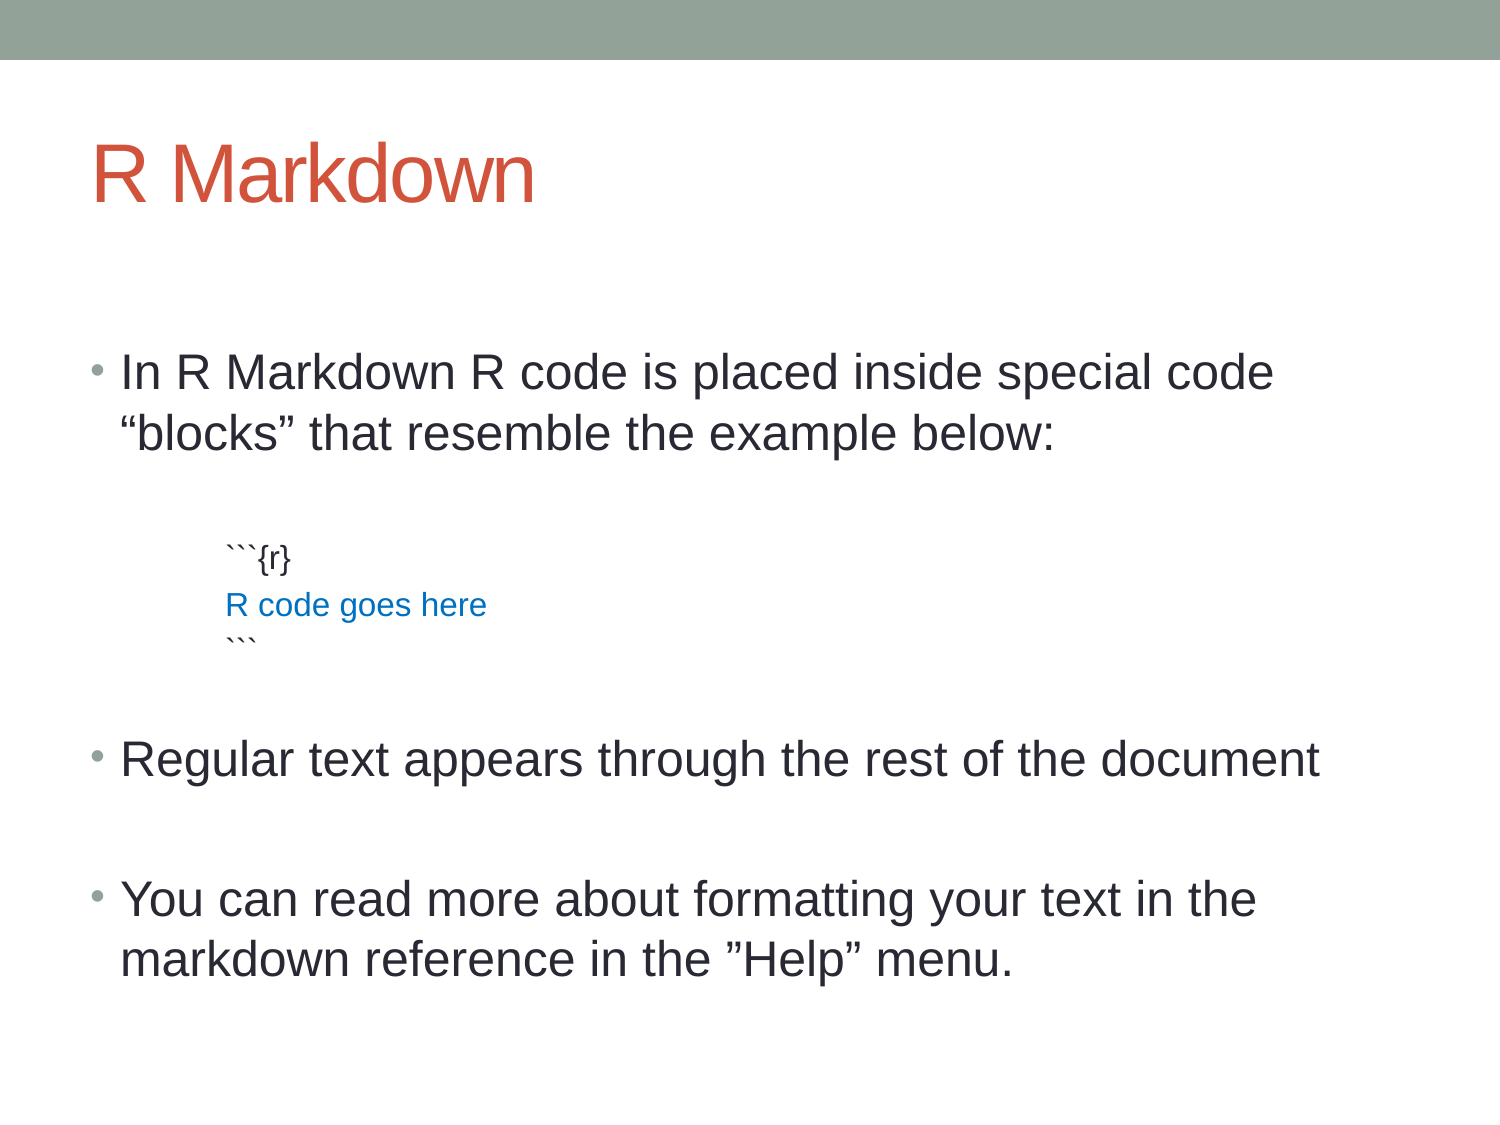

# R Markdown

In R Markdown R code is placed inside special code “blocks” that resemble the example below:

```{r}
R code goes here
```

Regular text appears through the rest of the document

You can read more about formatting your text in the markdown reference in the ”Help” menu.